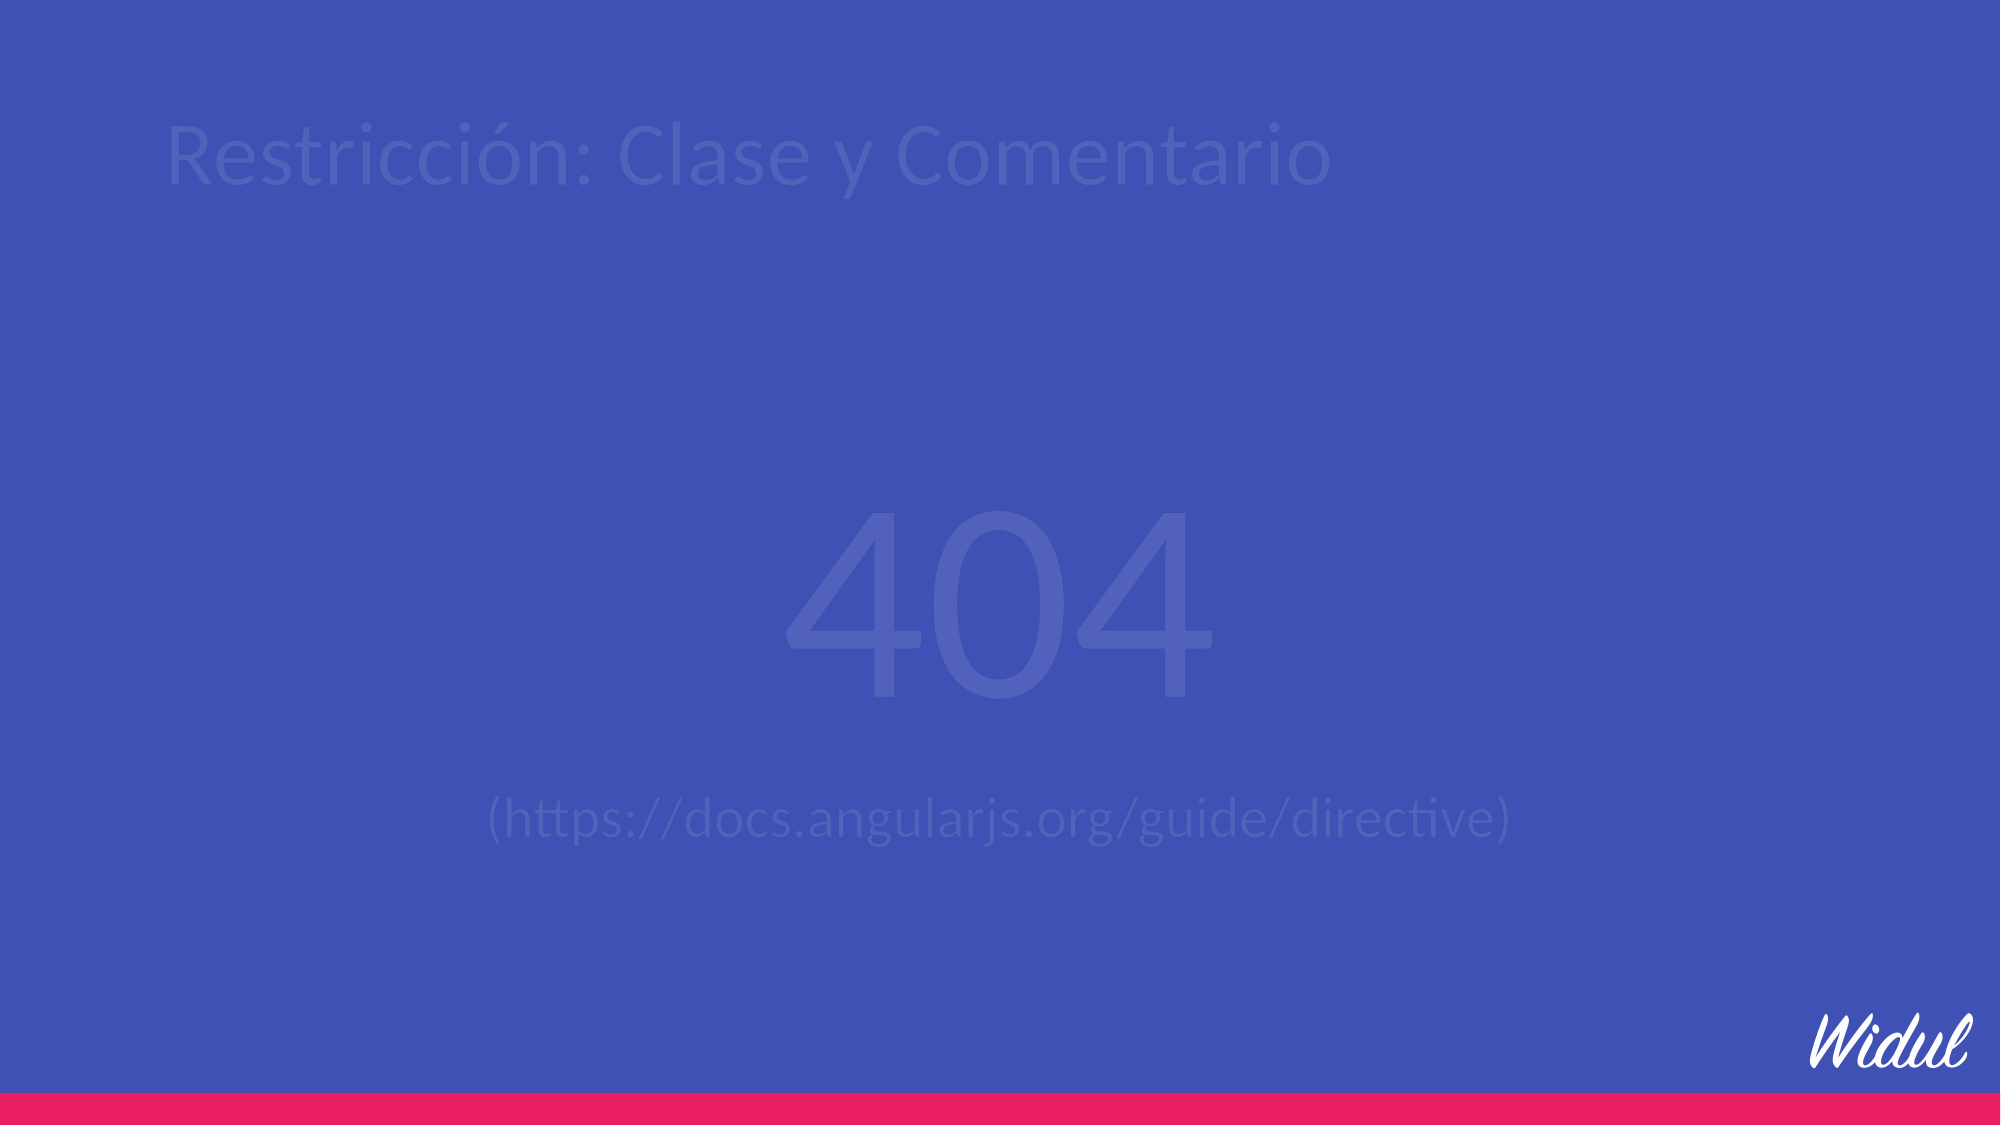

# Restricción: Clase y Comentario

404
(https://docs.angularjs.org/guide/directive)